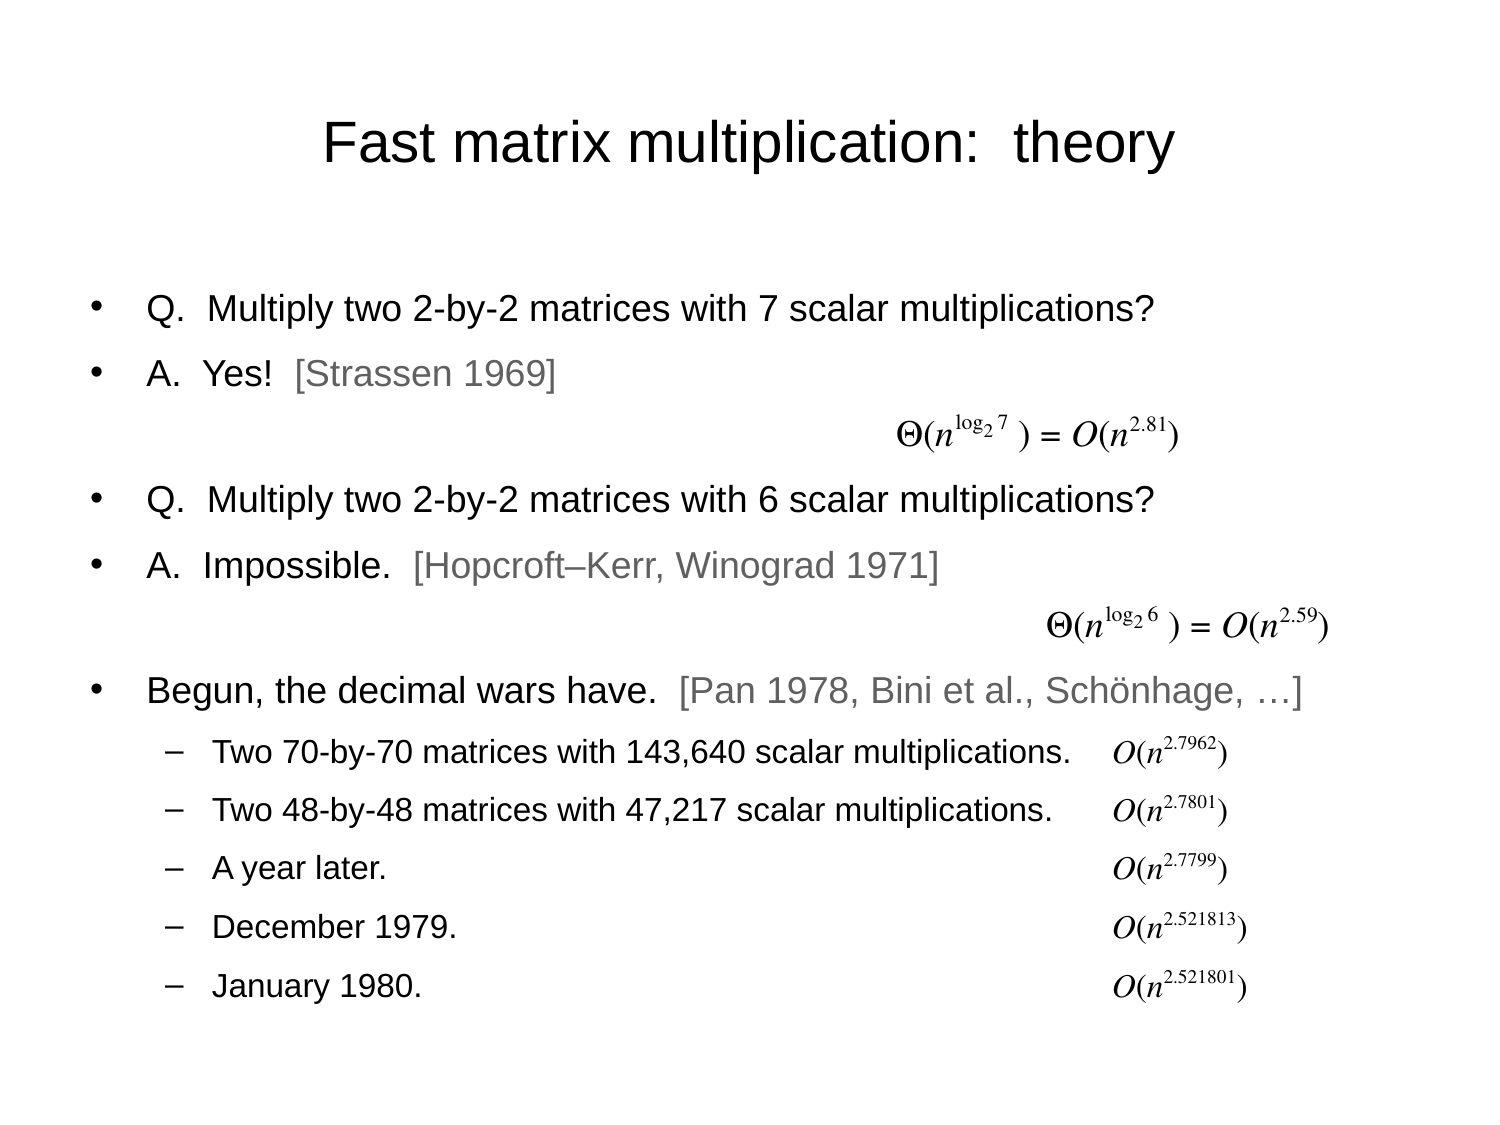

# Fast matrix multiplication:  theory
Q.  Multiply two 2-by-2 matrices with 7 scalar multiplications?
A.  Yes!  [Strassen 1969]											Θ(nlog27) = O(n2.81)
Q.  Multiply two 2-by-2 matrices with 6 scalar multiplications?
A.  Impossible.  [Hopcroft–Kerr, Winograd 1971]									Θ(nlog26) = O(n2.59)
Begun, the decimal wars have.  [Pan 1978, Bini et al., Schönhage, …]
Two 70-by-70 matrices with 143,640 scalar multiplications.	O(n2.7962)
Two 48-by-48 matrices with 47,217 scalar multiplications. 	O(n2.7801)
A year later. 					O(n2.7799)
December 1979. 					O(n2.521813)
January 1980.					O(n2.521801)